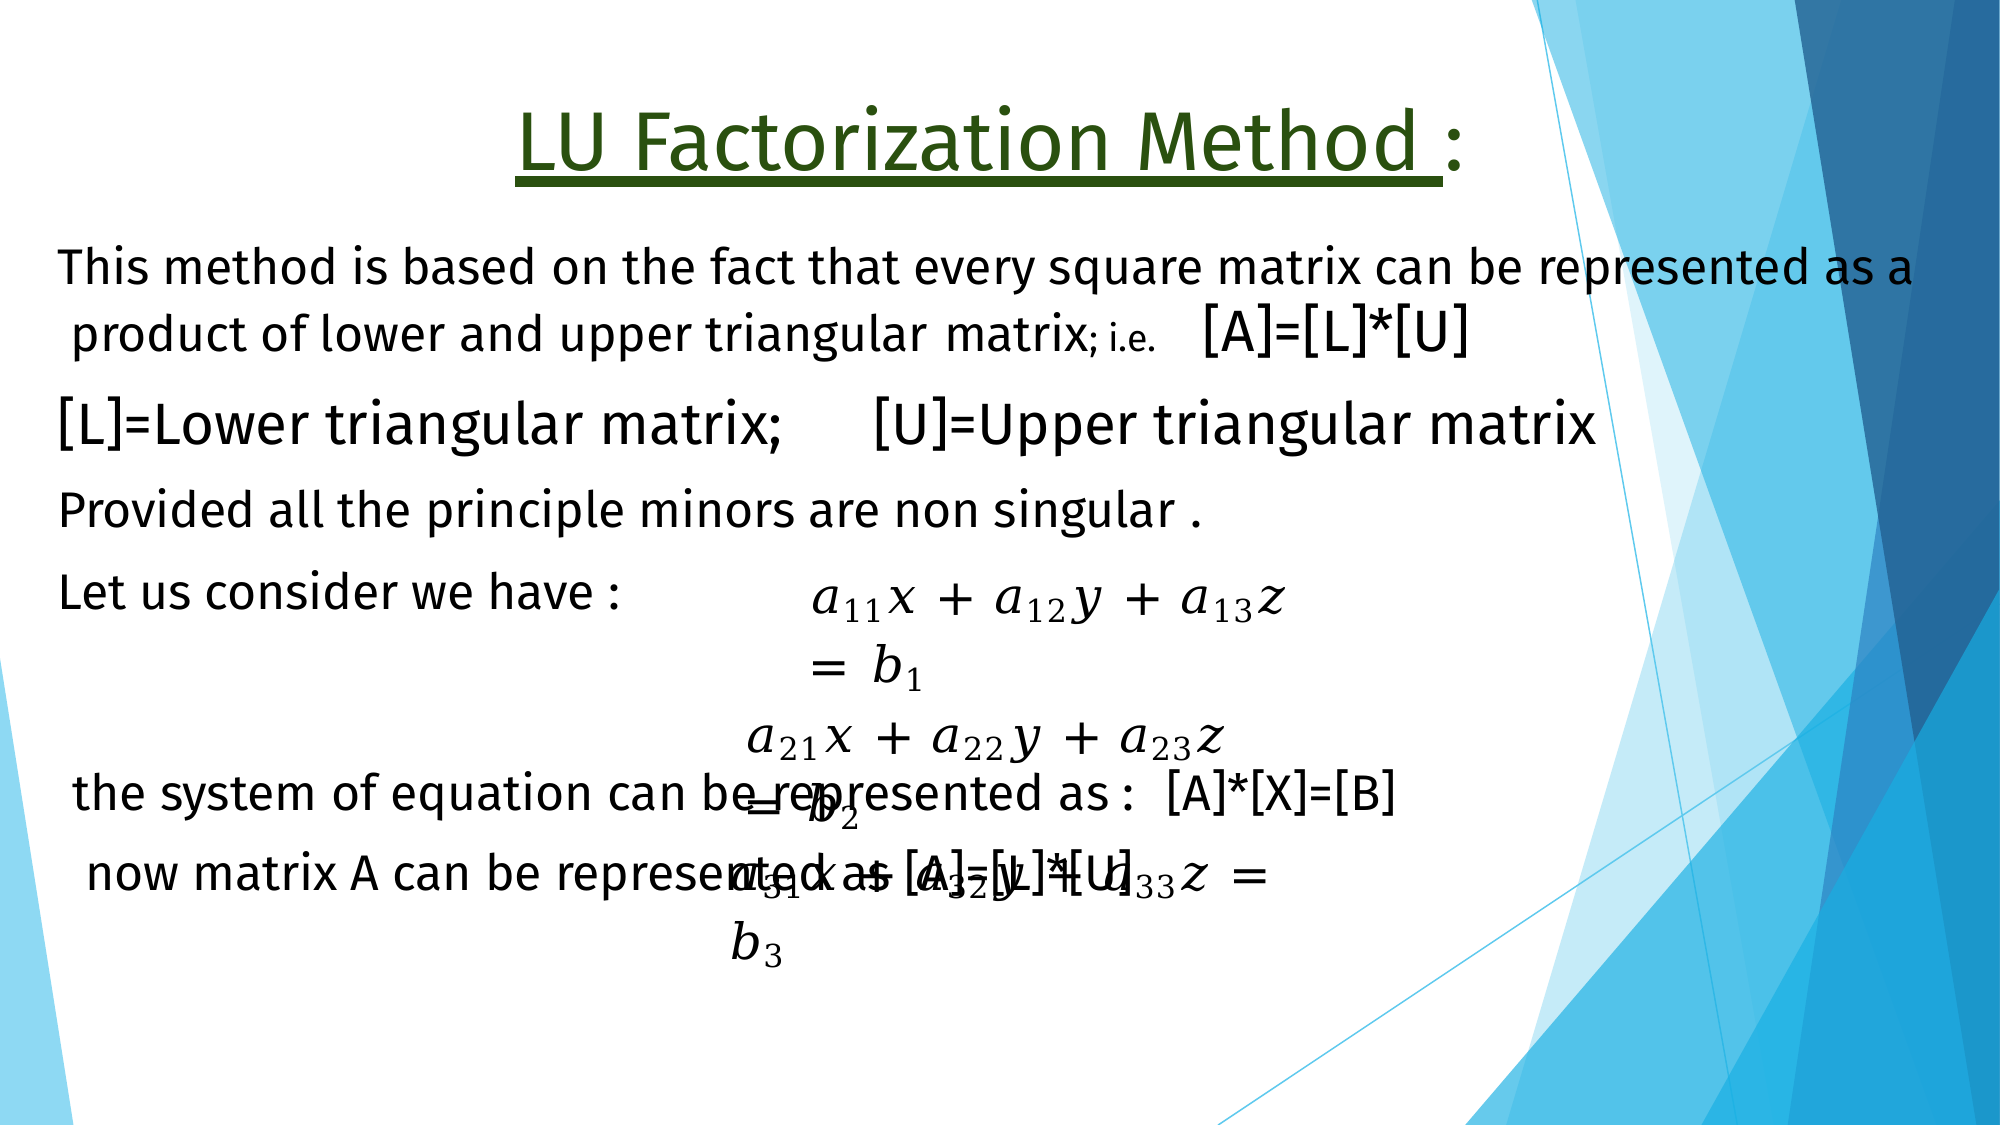

# LU Factorization Method :
This method is based on the fact that every square matrix can be represented as a  product of lower and upper triangular matrix; i.e.	[A]=[L]*[U]
[L]=Lower triangular matrix;	[U]=Upper triangular matrix
Provided all the principle minors are non singular .
Let us consider we have :
𝑎11𝑥 + 𝑎12𝑦 + 𝑎13𝑧 = 𝑏1
𝑎21𝑥 + 𝑎22𝑦 + 𝑎23𝑧 = 𝑏2
𝑎31𝑥 + 𝑎32𝑦 + 𝑎33𝑧 = 𝑏3
the system of equation can be represented as :	[A]*[X]=[B]  now matrix A can be represented as [A]=[L]*[U]